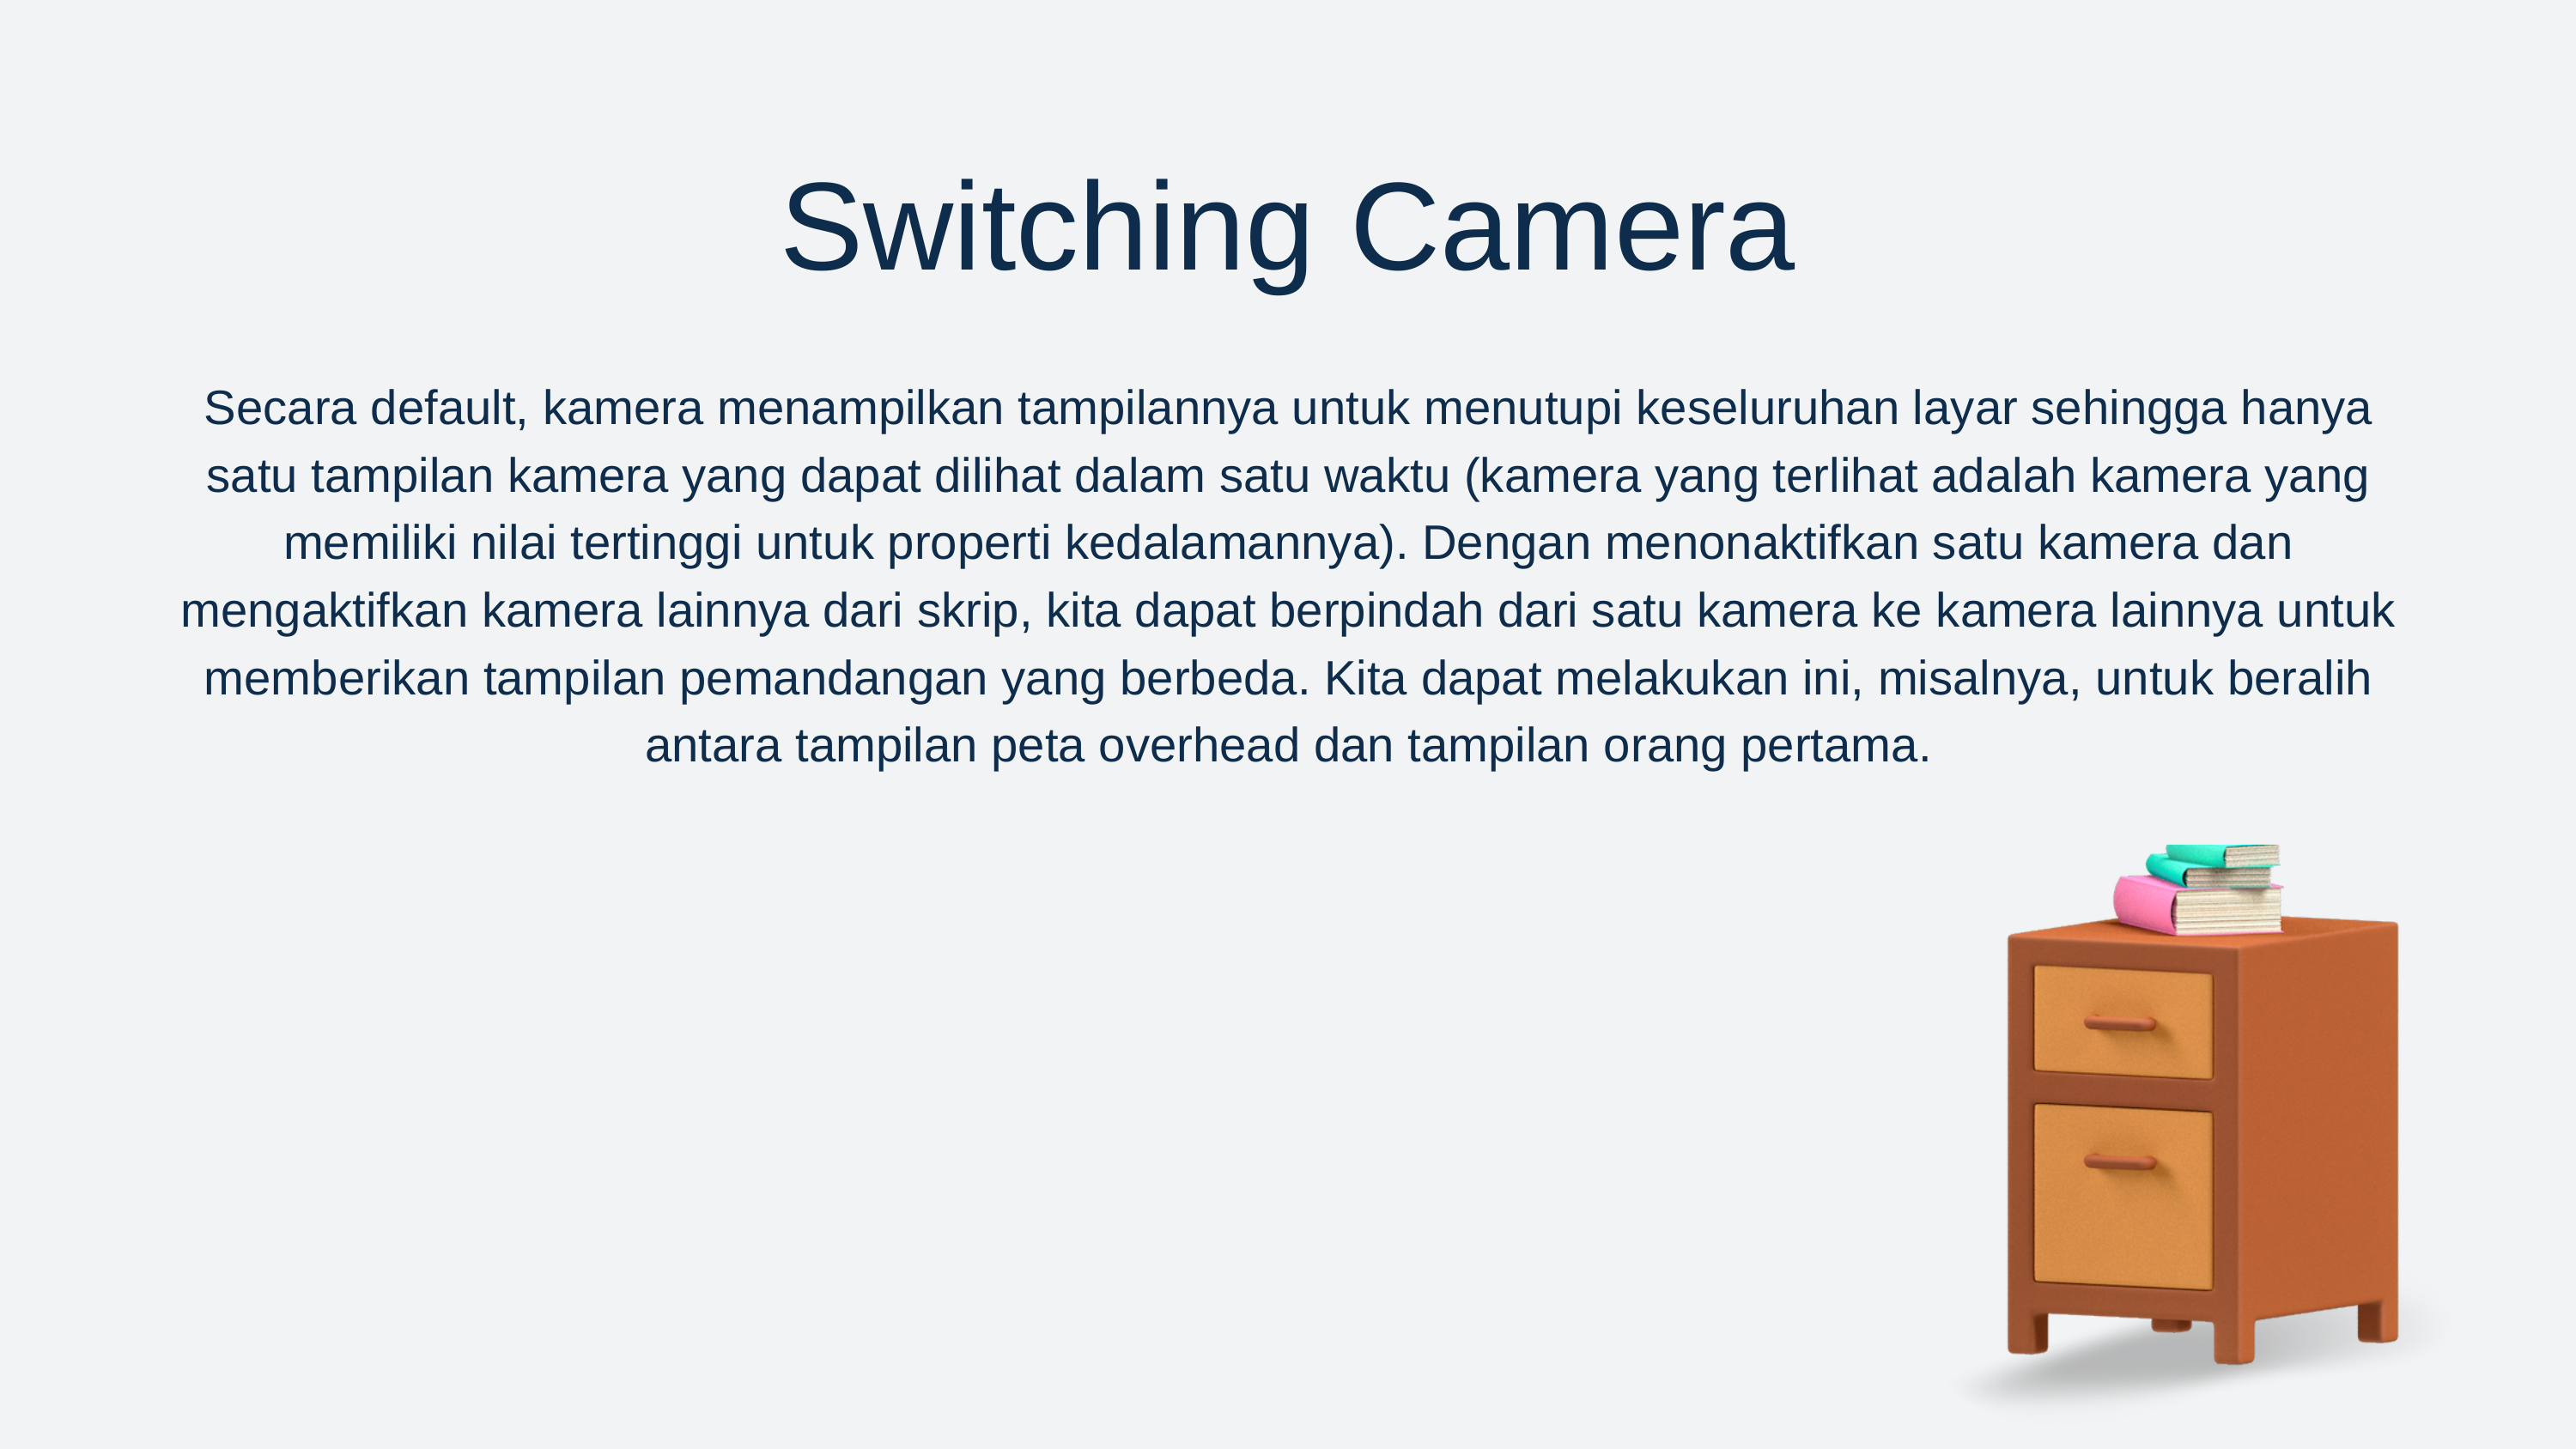

Switching Camera
Secara default, kamera menampilkan tampilannya untuk menutupi keseluruhan layar sehingga hanya satu tampilan kamera yang dapat dilihat dalam satu waktu (kamera yang terlihat adalah kamera yang memiliki nilai tertinggi untuk properti kedalamannya). Dengan menonaktifkan satu kamera dan mengaktifkan kamera lainnya dari skrip, kita dapat berpindah dari satu kamera ke kamera lainnya untuk memberikan tampilan pemandangan yang berbeda. Kita dapat melakukan ini, misalnya, untuk beralih antara tampilan peta overhead dan tampilan orang pertama.